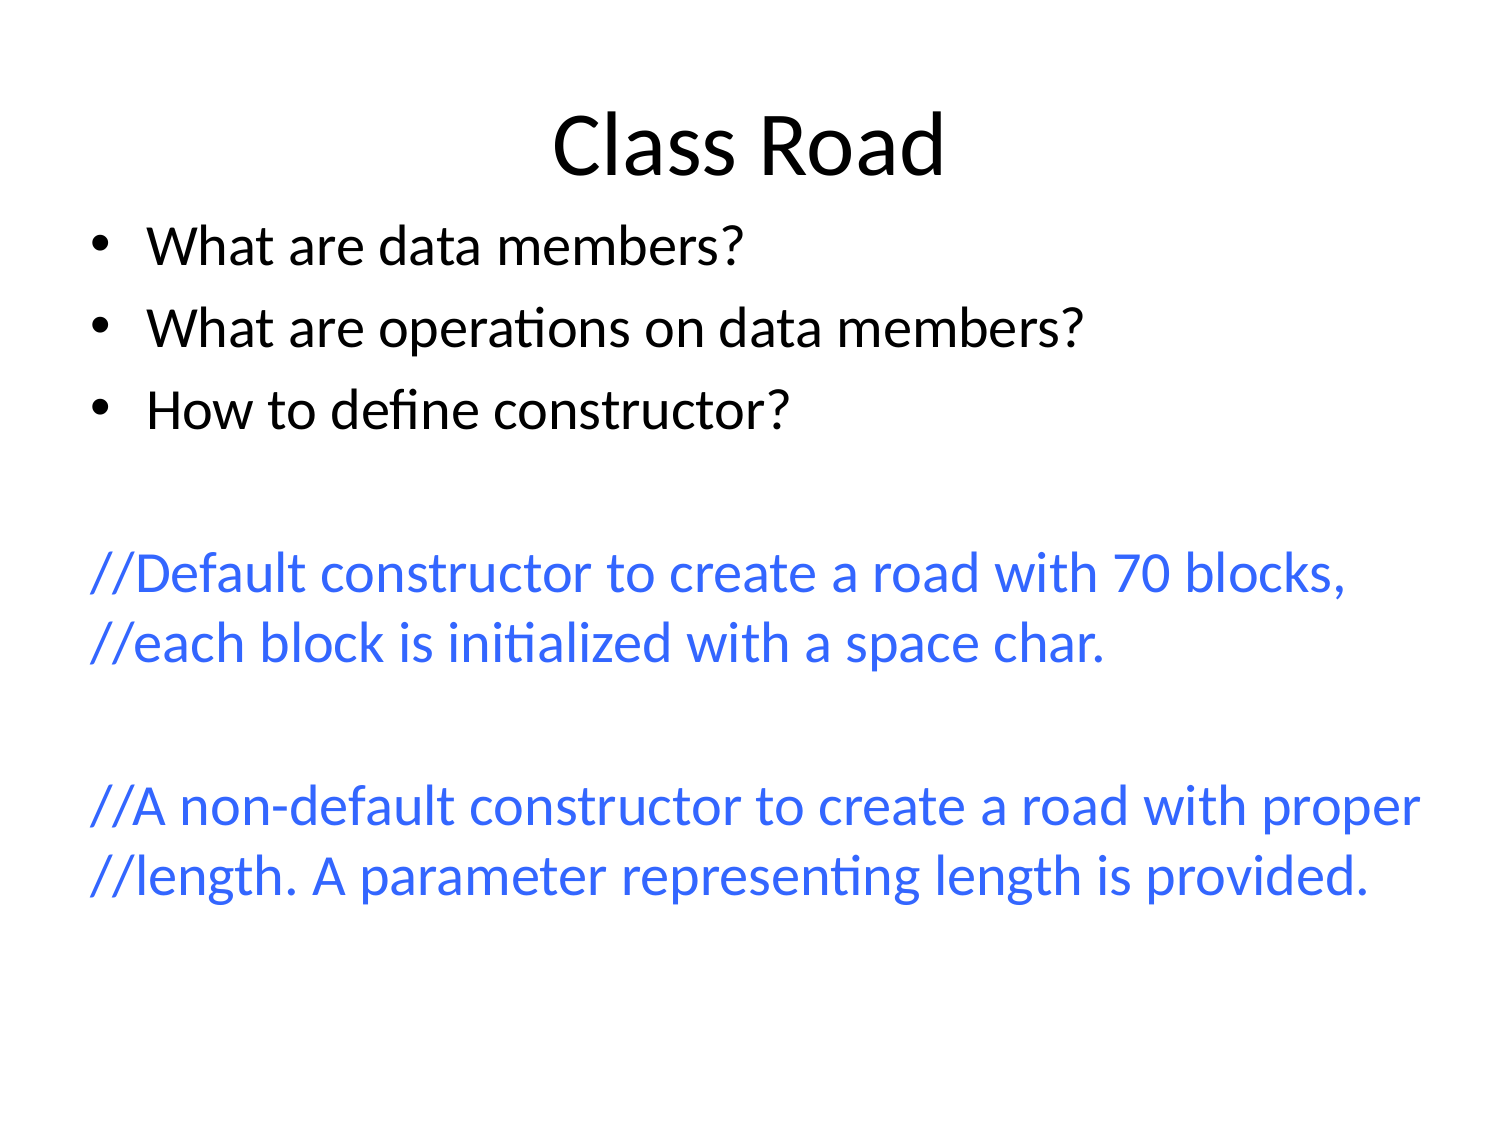

# Class Road
What are data members?
What are operations on data members?
How to define constructor?

//Default constructor to create a road with 70 blocks, //each block is initialized with a space char.

//A non-default constructor to create a road with proper //length. A parameter representing length is provided.